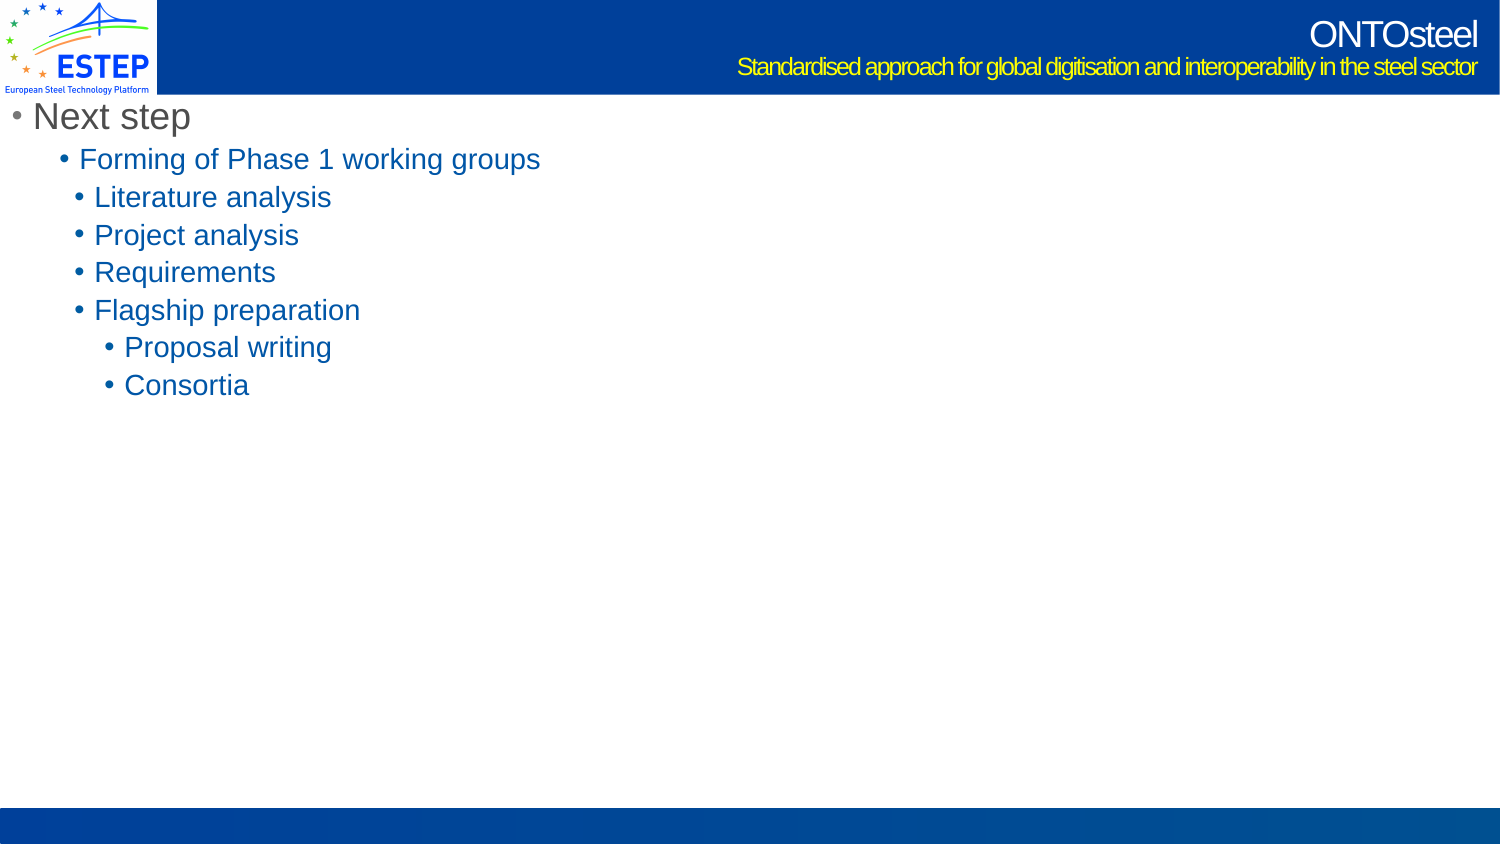

# ONTOsteel Standardised approach for global digitisation and interoperability in the steel sector
Next step
Forming of Phase 1 working groups
Literature analysis
Project analysis
Requirements
Flagship preparation
Proposal writing
Consortia
20